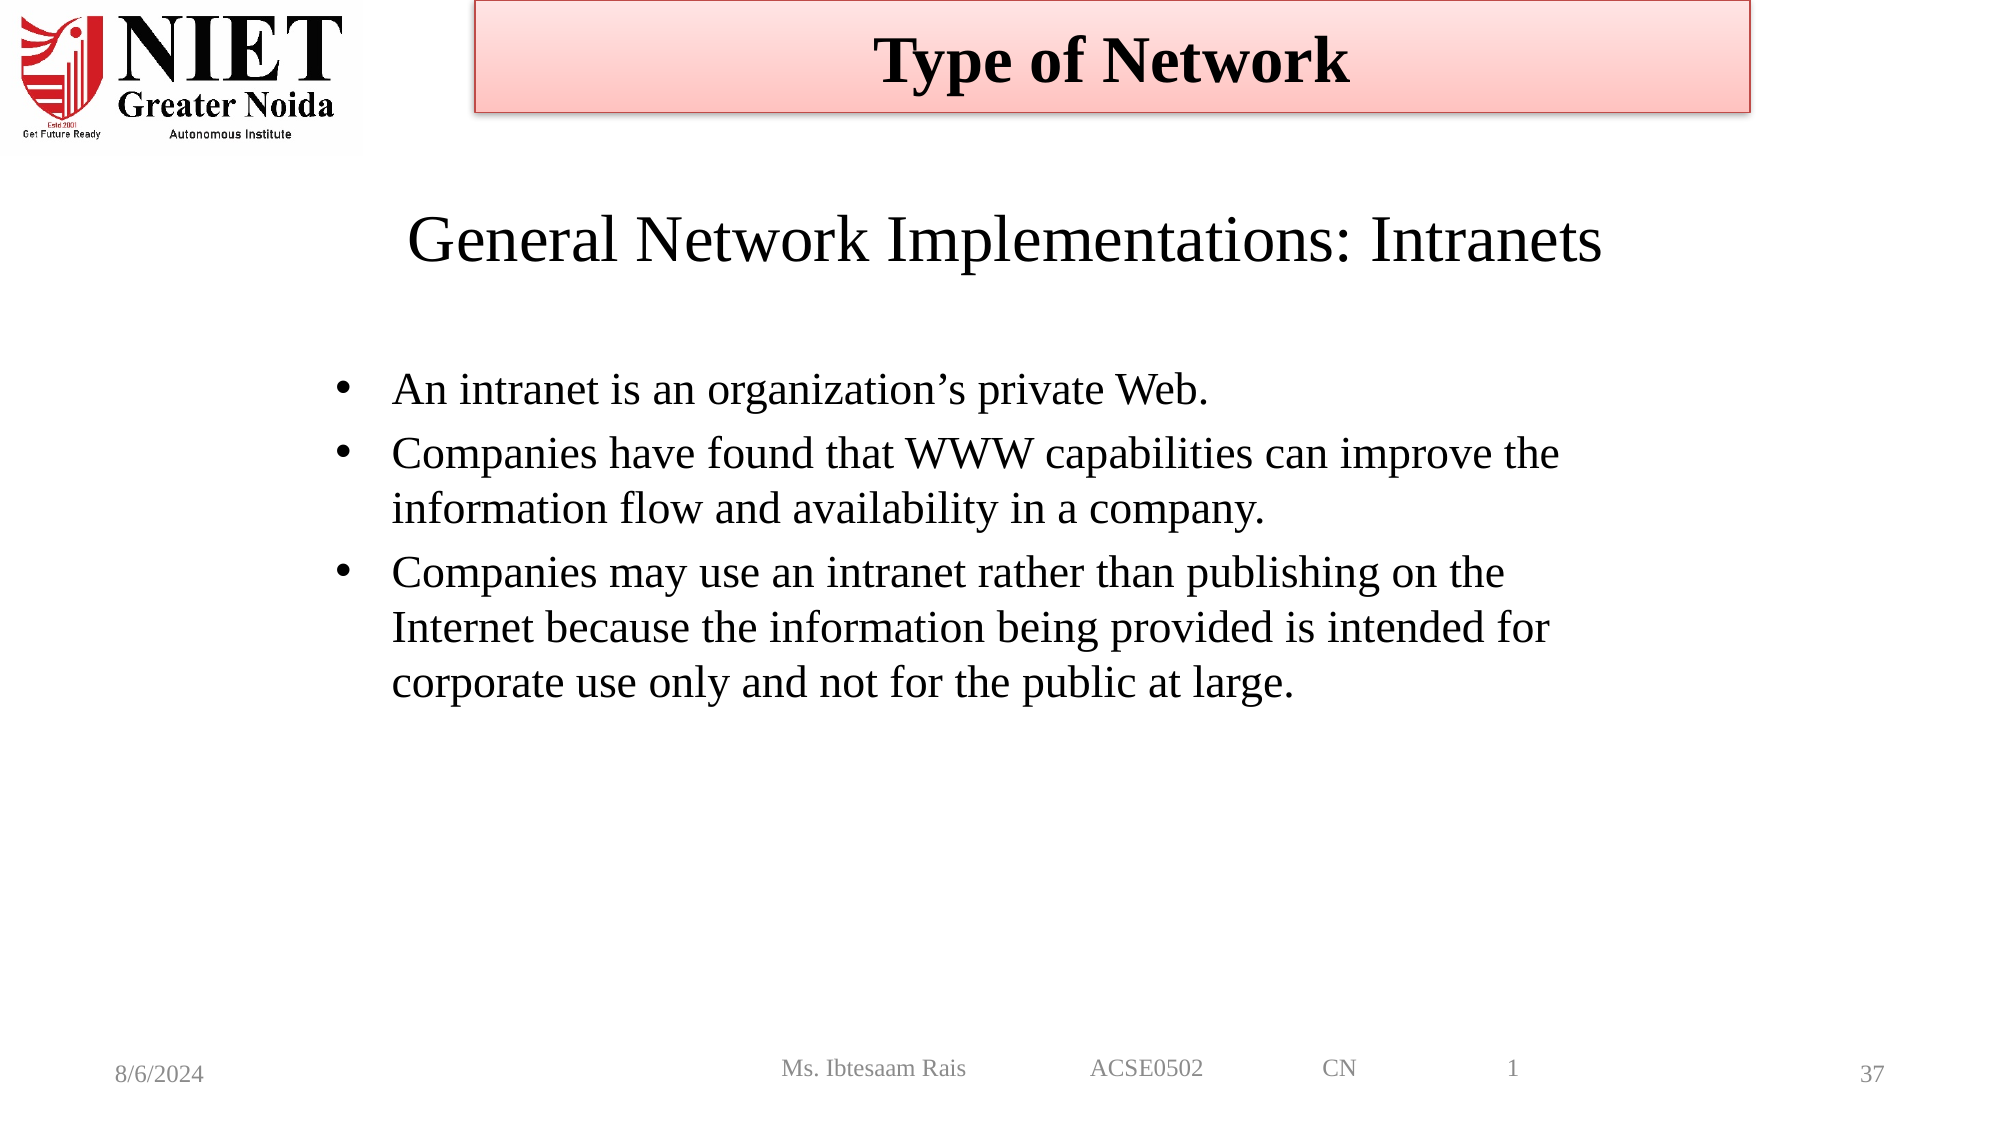

Type of Network
# General Network Implementations: Intranets
An intranet is an organization’s private Web.
Companies have found that WWW capabilities can improve the information flow and availability in a company.
Companies may use an intranet rather than publishing on the Internet because the information being provided is intended for corporate use only and not for the public at large.
Ms. Ibtesaam Rais                    ACSE0502                   CN                        1
8/6/2024
37